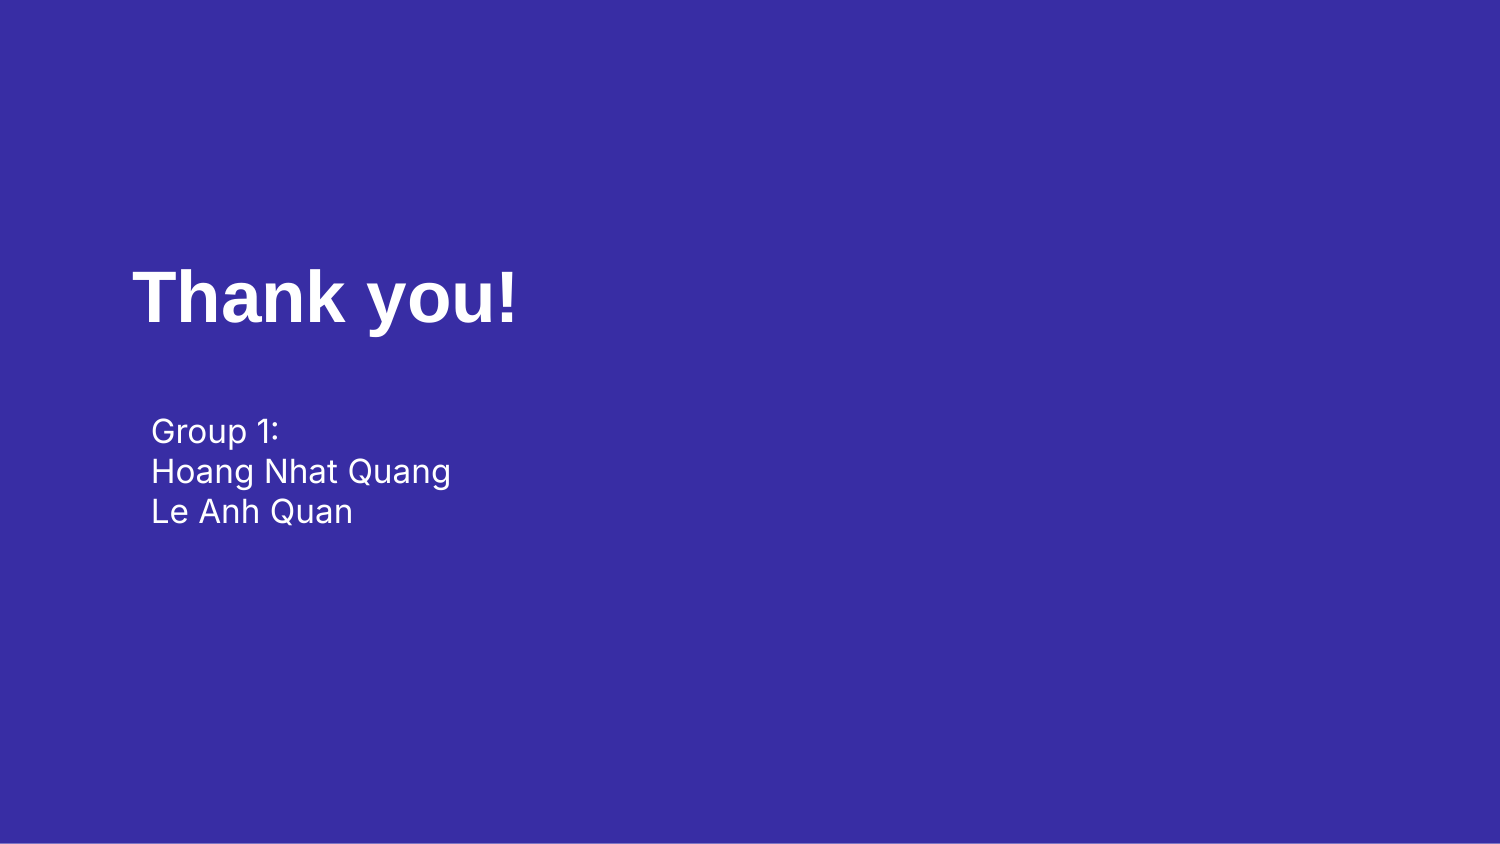

# Thank you!
Group 1:
Hoang Nhat Quang
Le Anh Quan